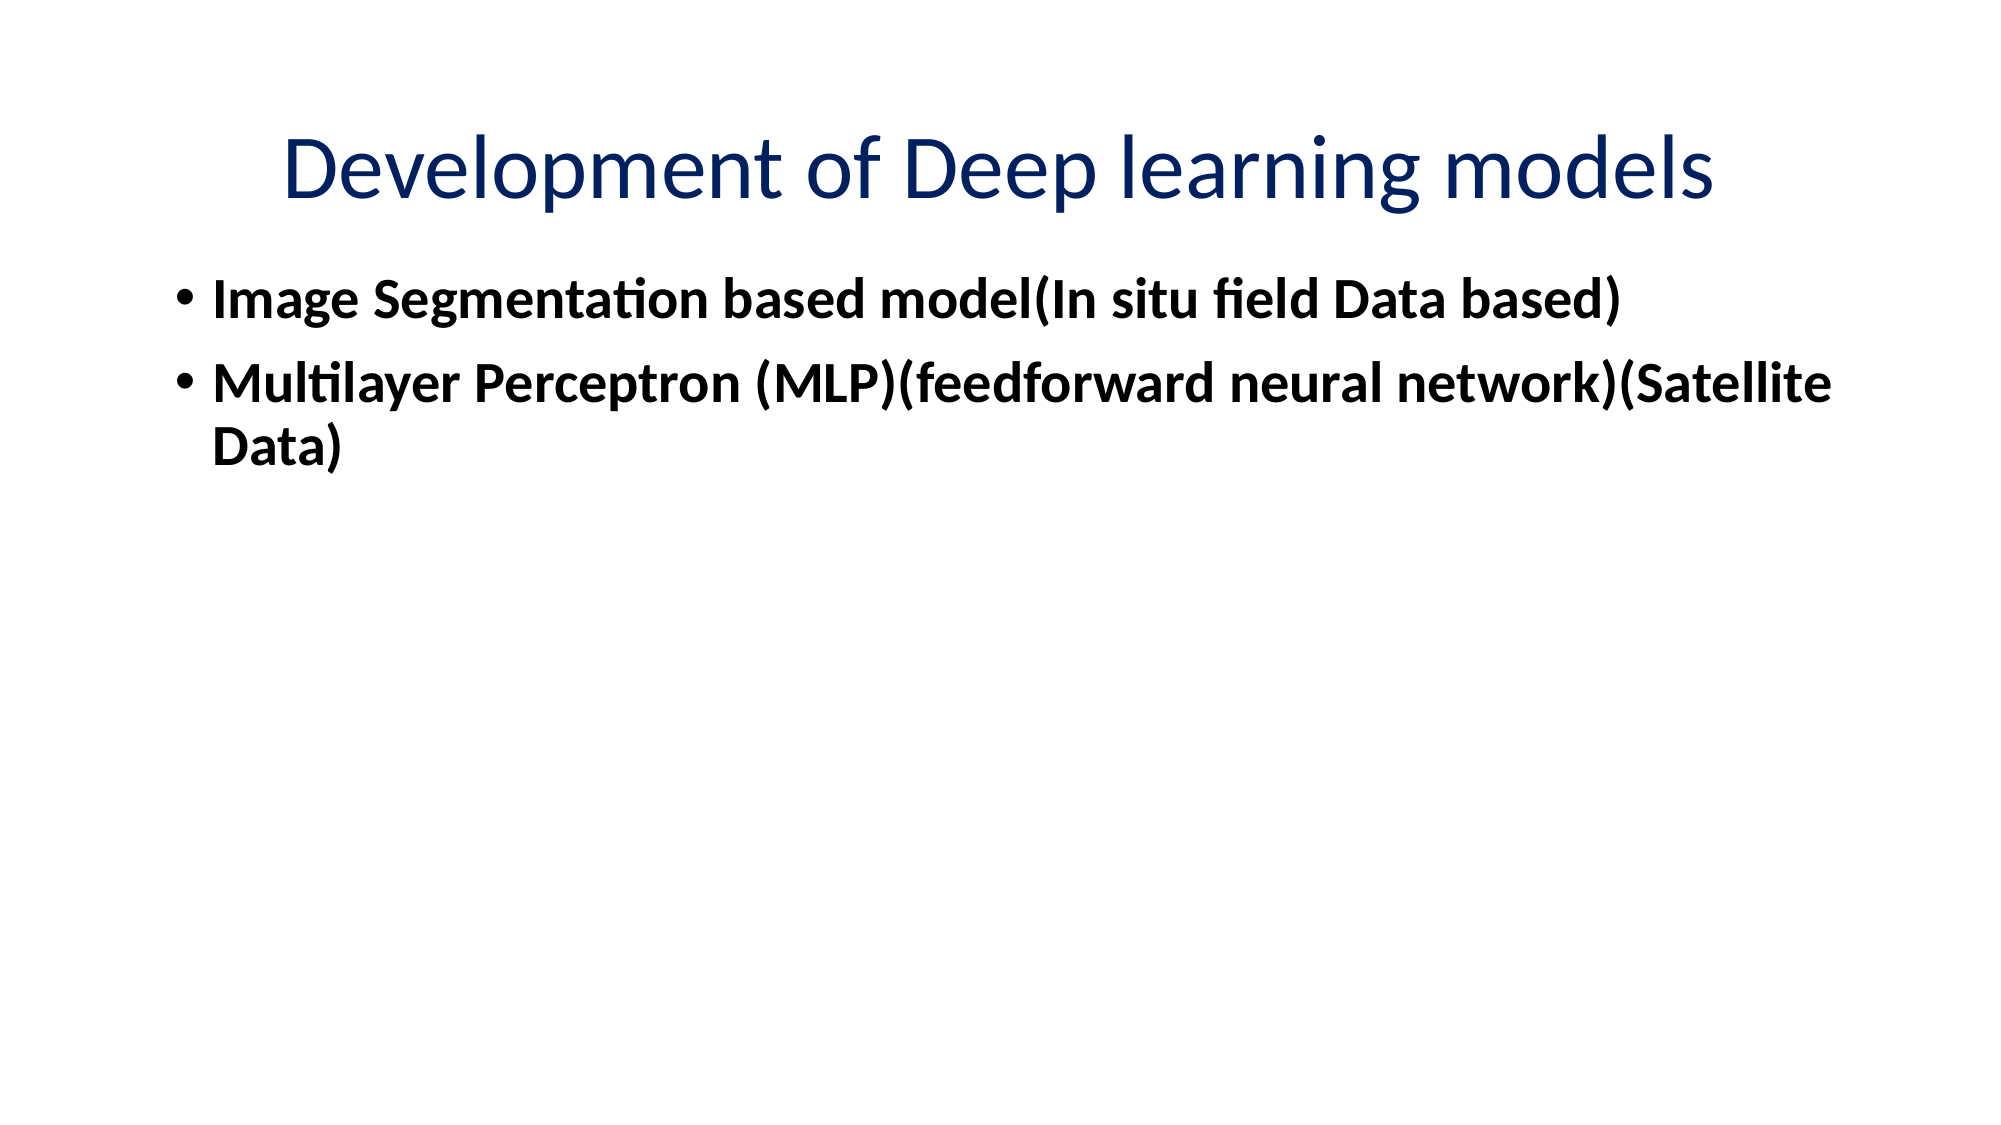

# Development of Deep learning models
Image Segmentation based model(In situ field Data based)
Multilayer Perceptron (MLP)(feedforward neural network)(Satellite Data)